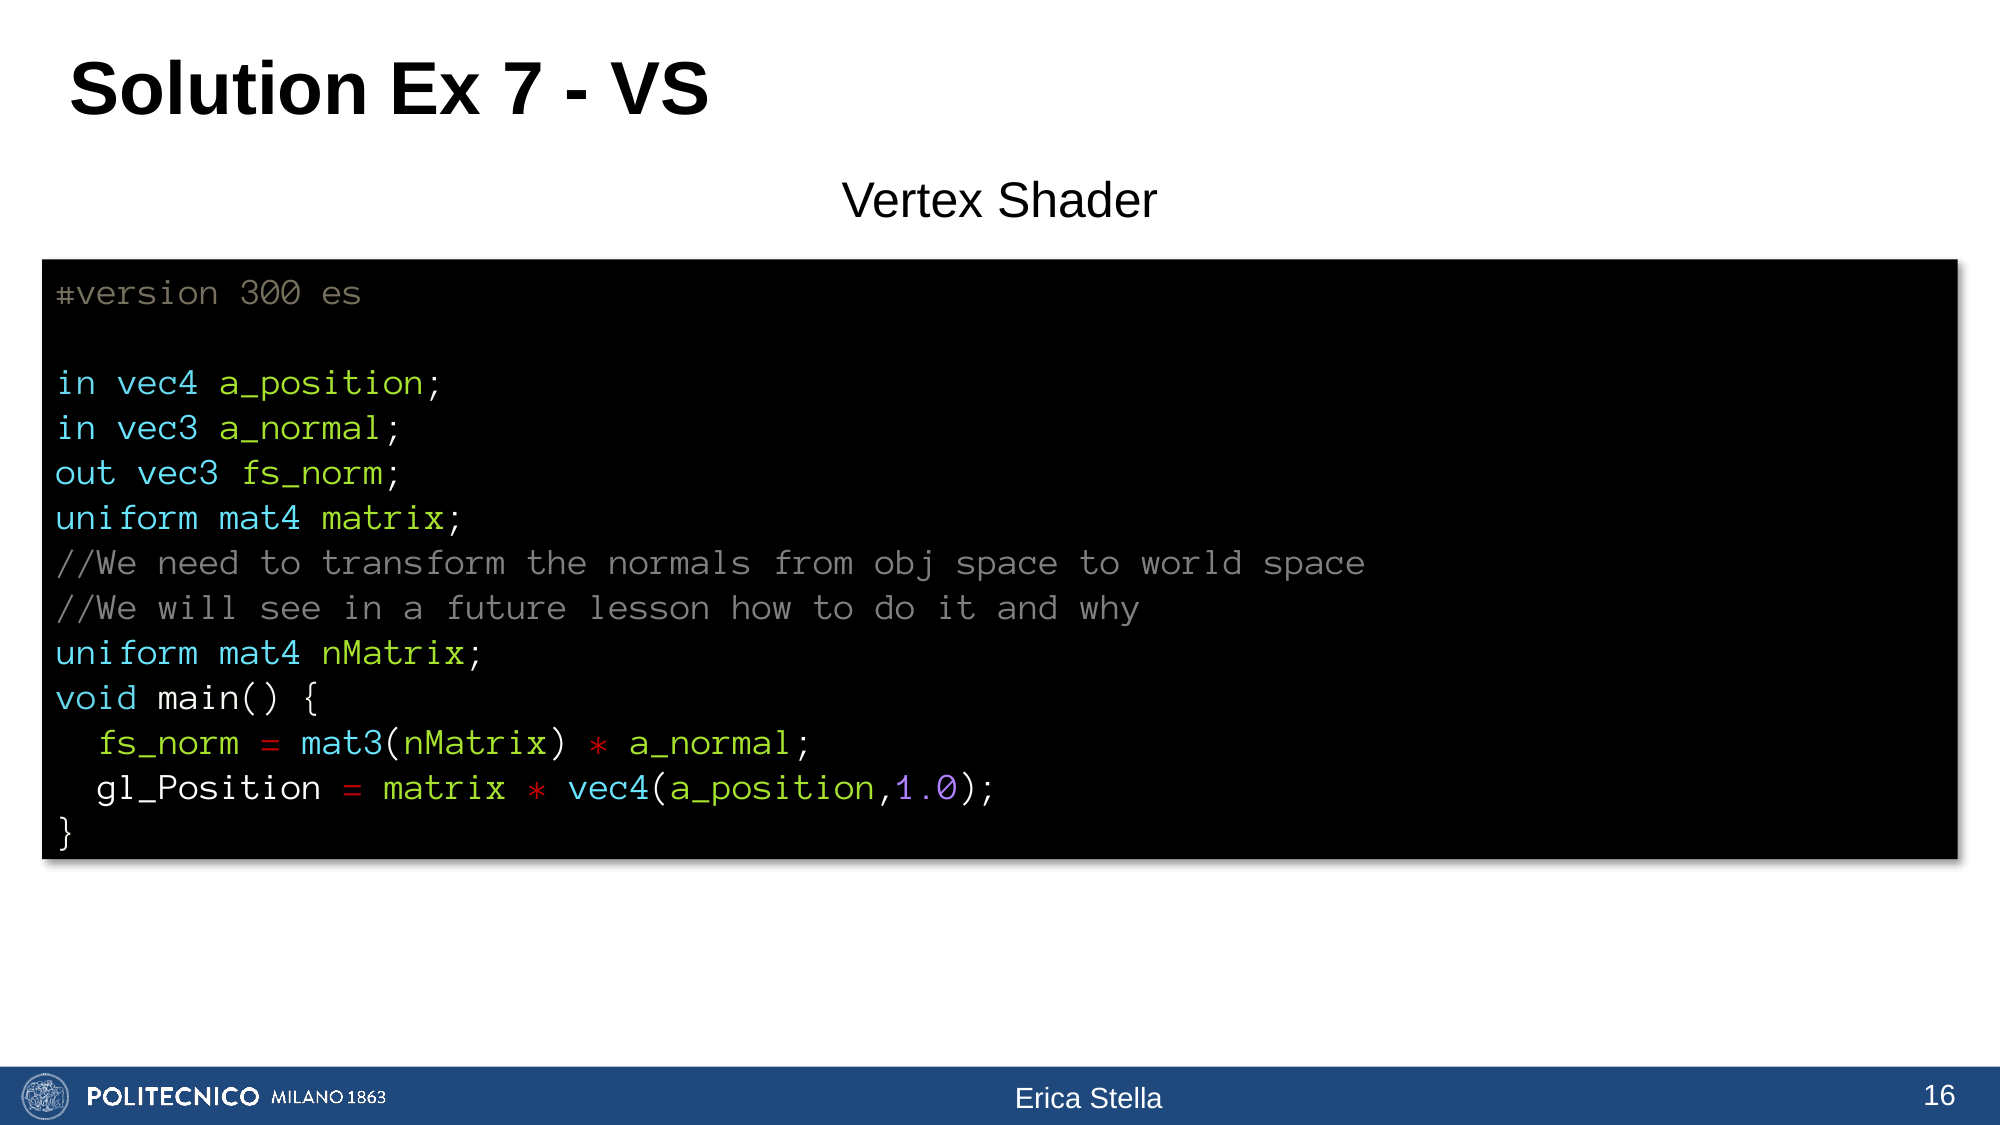

# Solution Ex 7 - VS
Vertex Shader
#version 300 es

in vec4 a_position;
in vec3 a_normal;
out vec3 fs_norm;
uniform mat4 matrix;
//We need to transform the normals from obj space to world space
//We will see in a future lesson how to do it and why
uniform mat4 nMatrix;
void main() {
  fs_norm = mat3(nMatrix) * a_normal;
  gl_Position = matrix * vec4(a_position,1.0);
}
16
Erica Stella